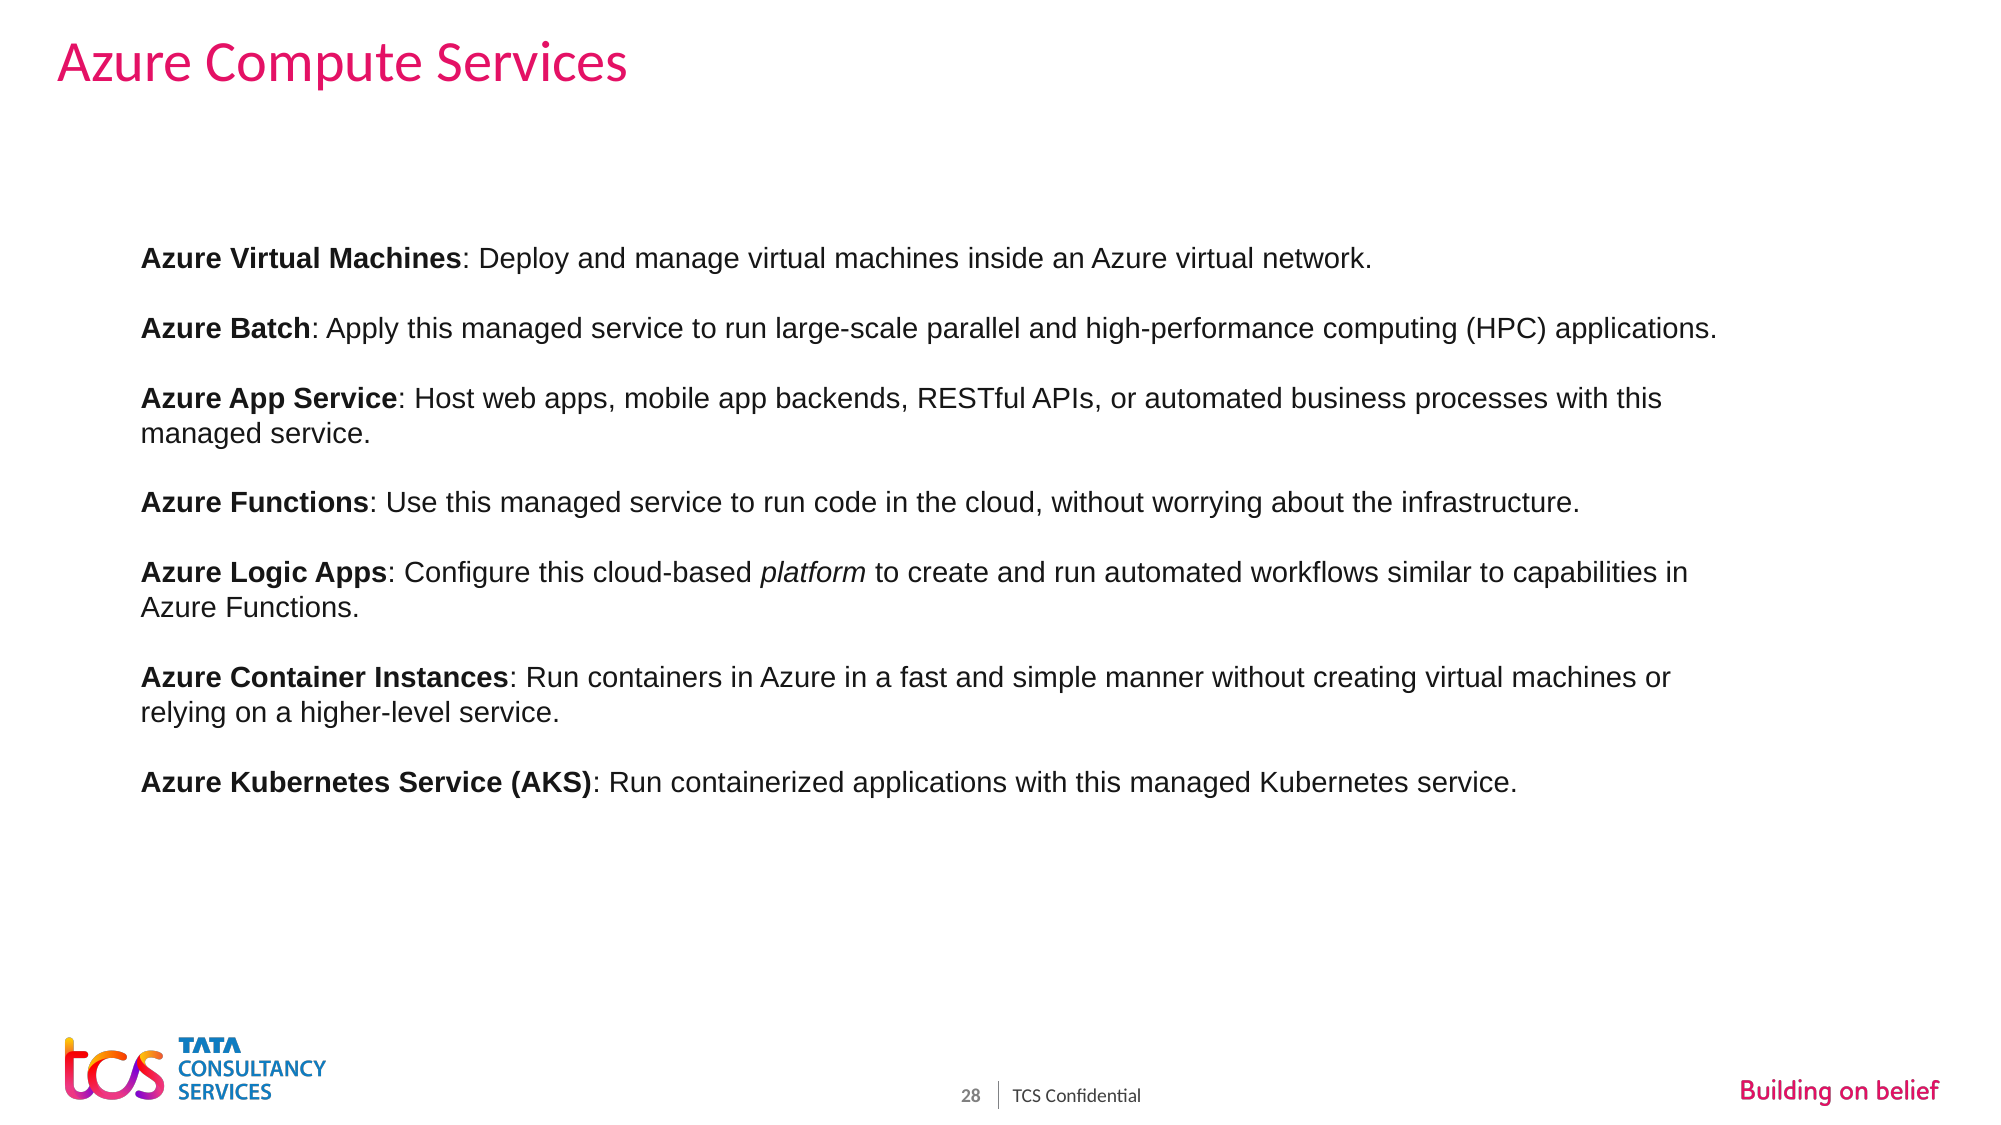

# Azure Compute Services
Azure Virtual Machines: Deploy and manage virtual machines inside an Azure virtual network.

Azure Batch: Apply this managed service to run large-scale parallel and high-performance computing (HPC) applications.

Azure App Service: Host web apps, mobile app backends, RESTful APIs, or automated business processes with this managed service.

Azure Functions: Use this managed service to run code in the cloud, without worrying about the infrastructure.

Azure Logic Apps: Configure this cloud-based platform to create and run automated workflows similar to capabilities in Azure Functions.

Azure Container Instances: Run containers in Azure in a fast and simple manner without creating virtual machines or relying on a higher-level service.

Azure Kubernetes Service (AKS): Run containerized applications with this managed Kubernetes service.
TCS Confidential